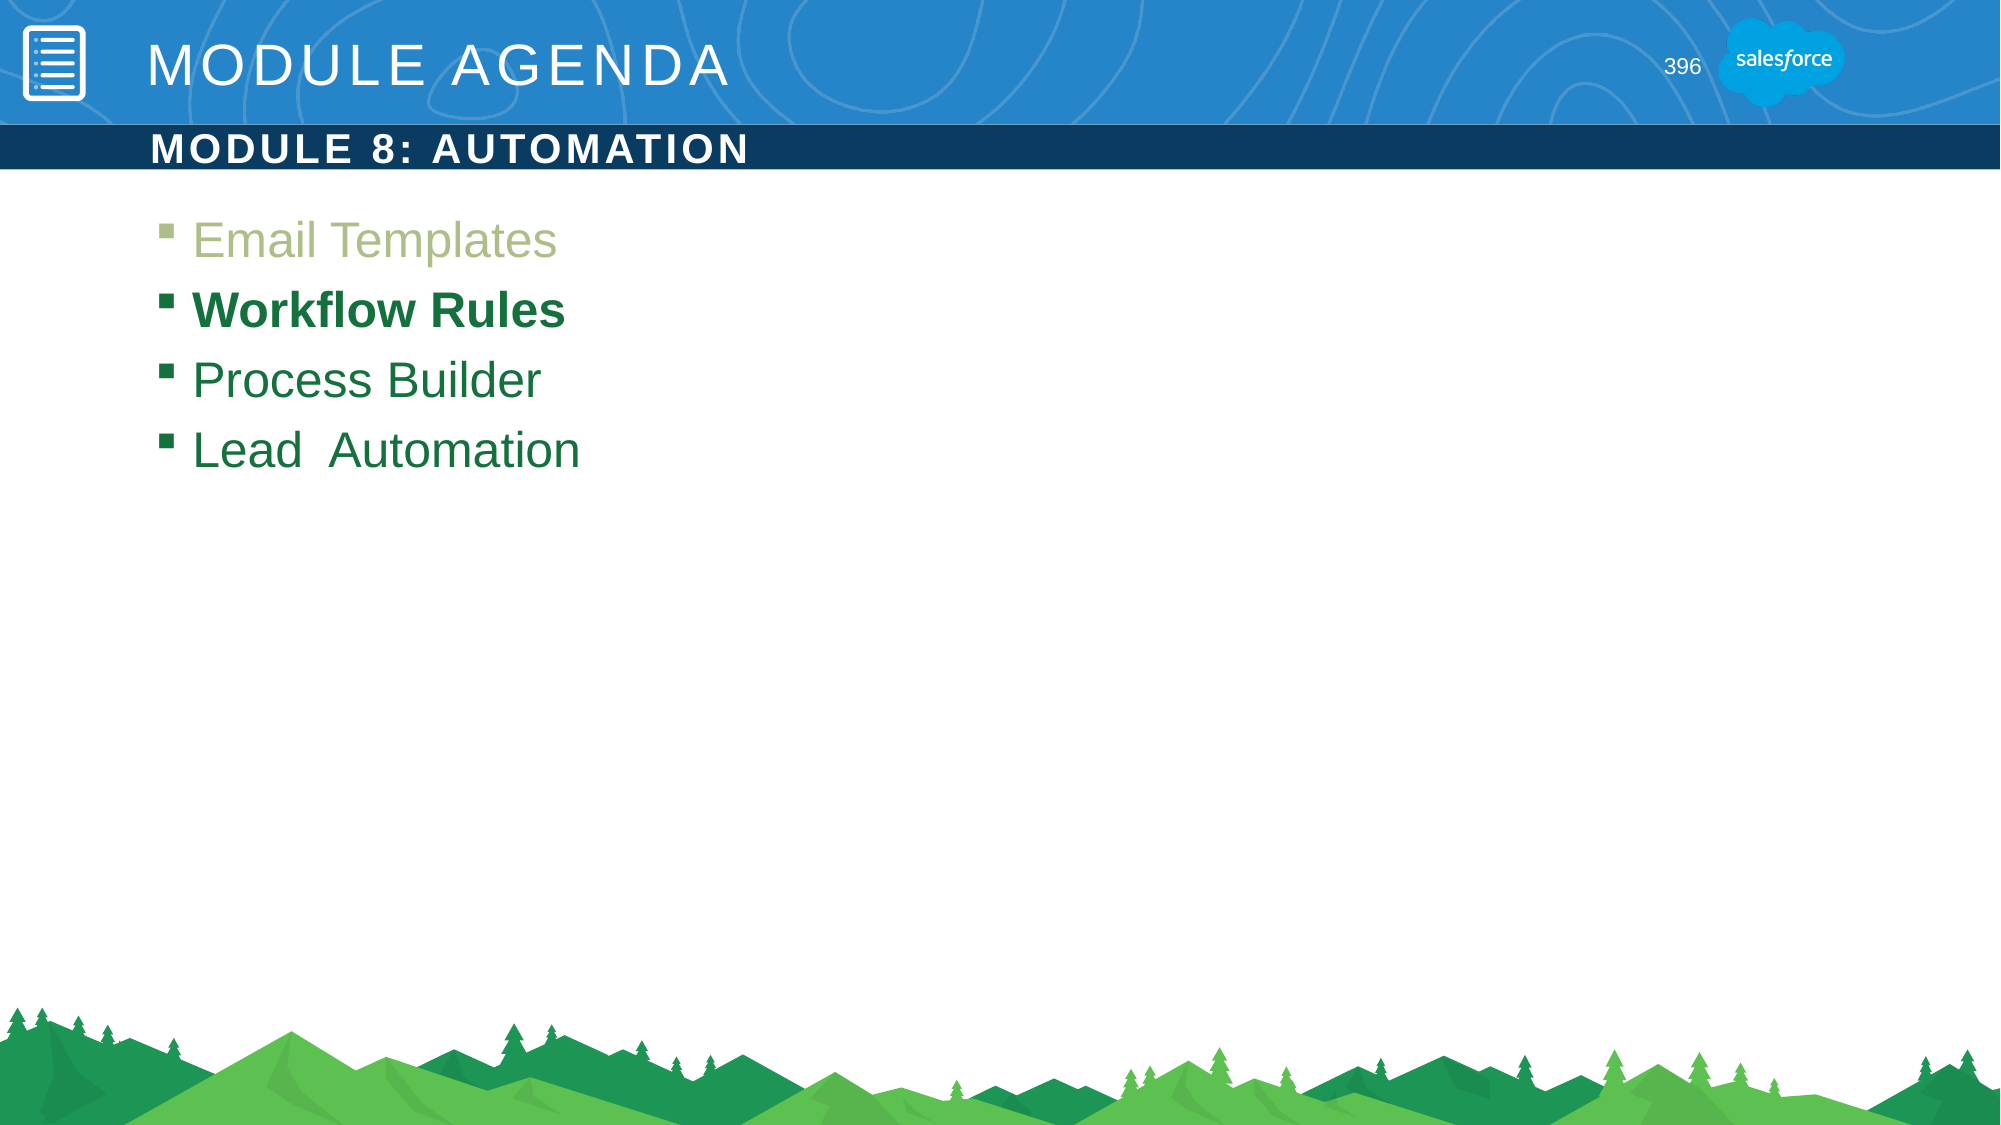

# Module Agenda
396
Module 8: Automation
Email Templates
Workflow Rules
Process Builder
Lead  Automation